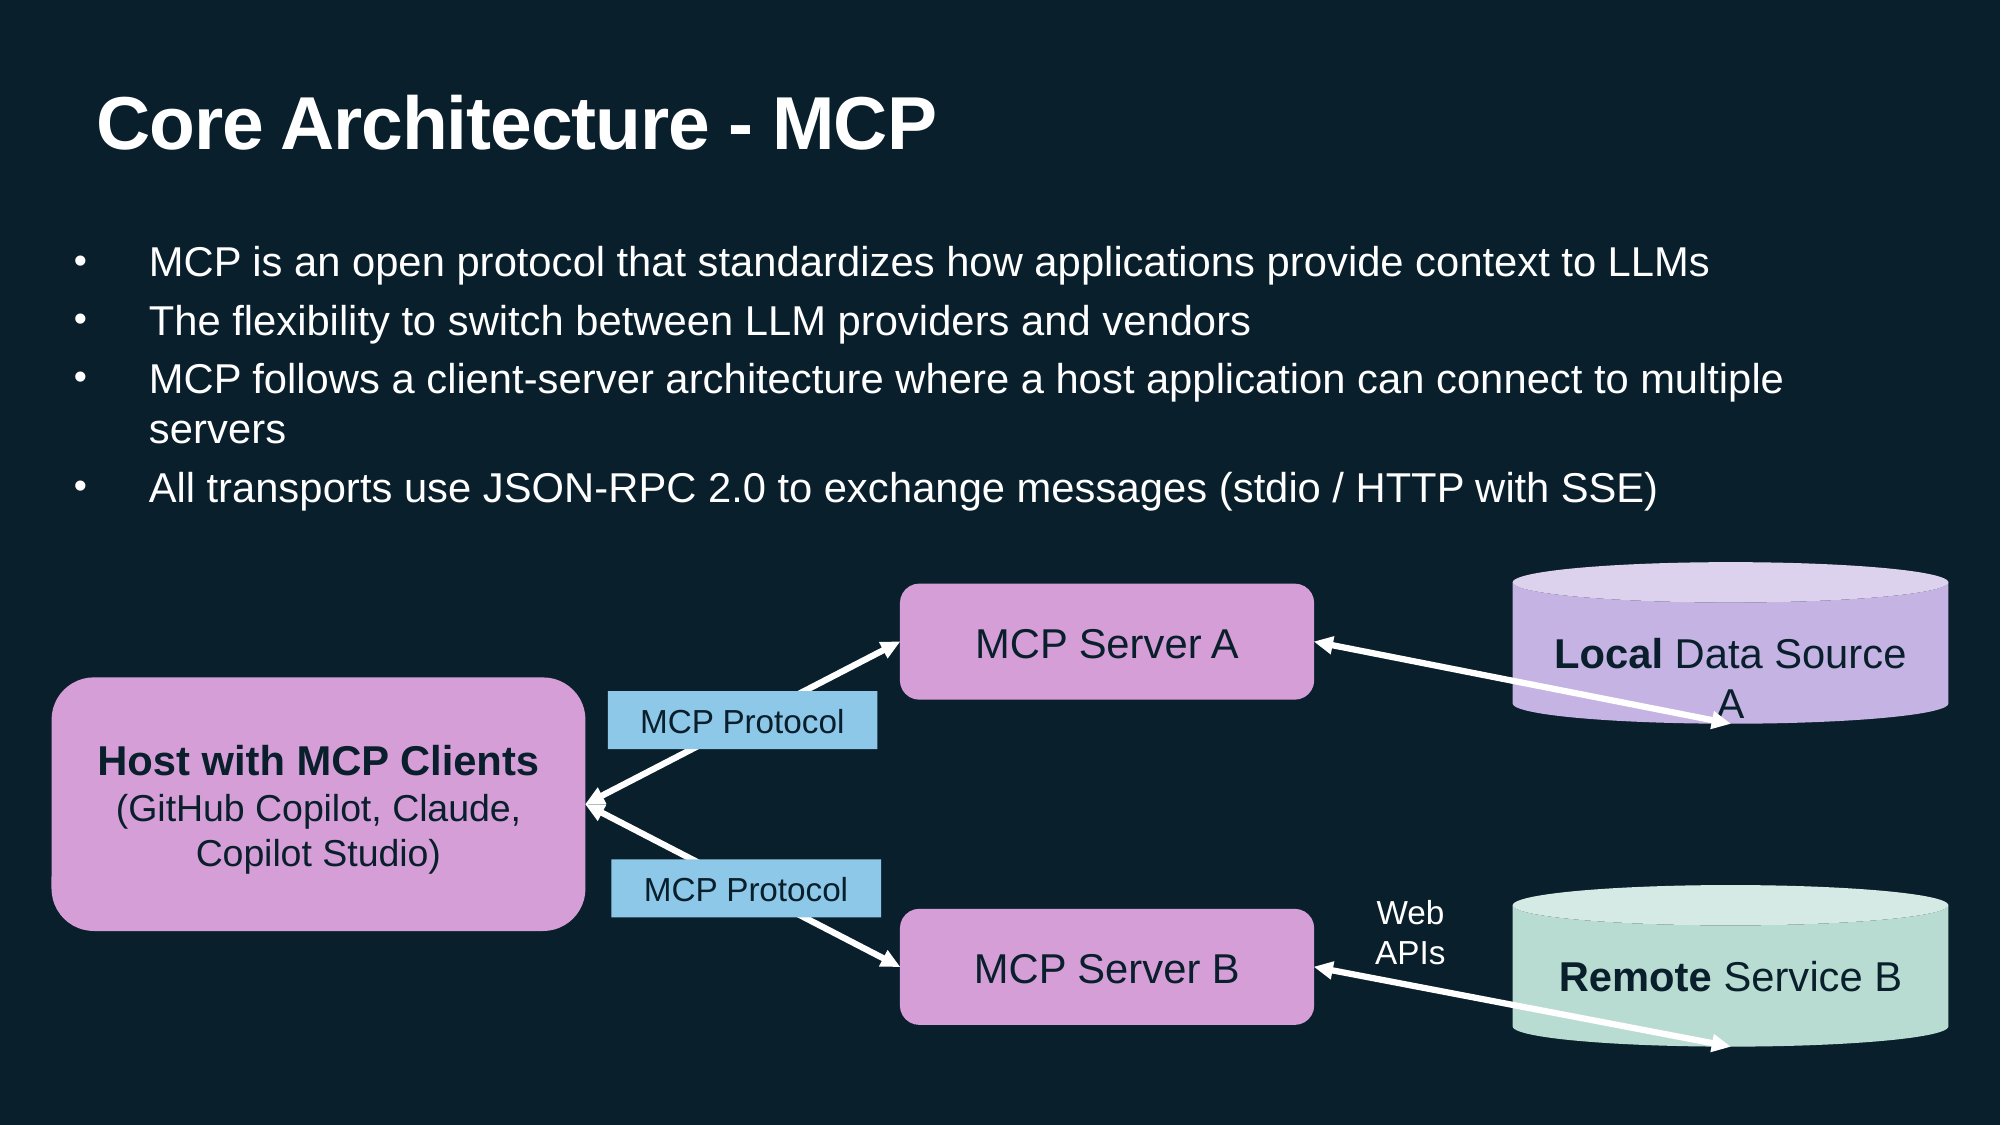

# Core Architecture - MCP
MCP is an open protocol that standardizes how applications provide context to LLMs
The flexibility to switch between LLM providers and vendors
MCP follows a client-server architecture where a host application can connect to multiple servers
All transports use JSON-RPC 2.0 to exchange messages (stdio / HTTP with SSE)
Local Data Source A
MCP Server A
Host with MCP Clients
(GitHub Copilot, Claude, Copilot Studio)
MCP Protocol
MCP Protocol
Remote Service B
Web APIs
MCP Server B